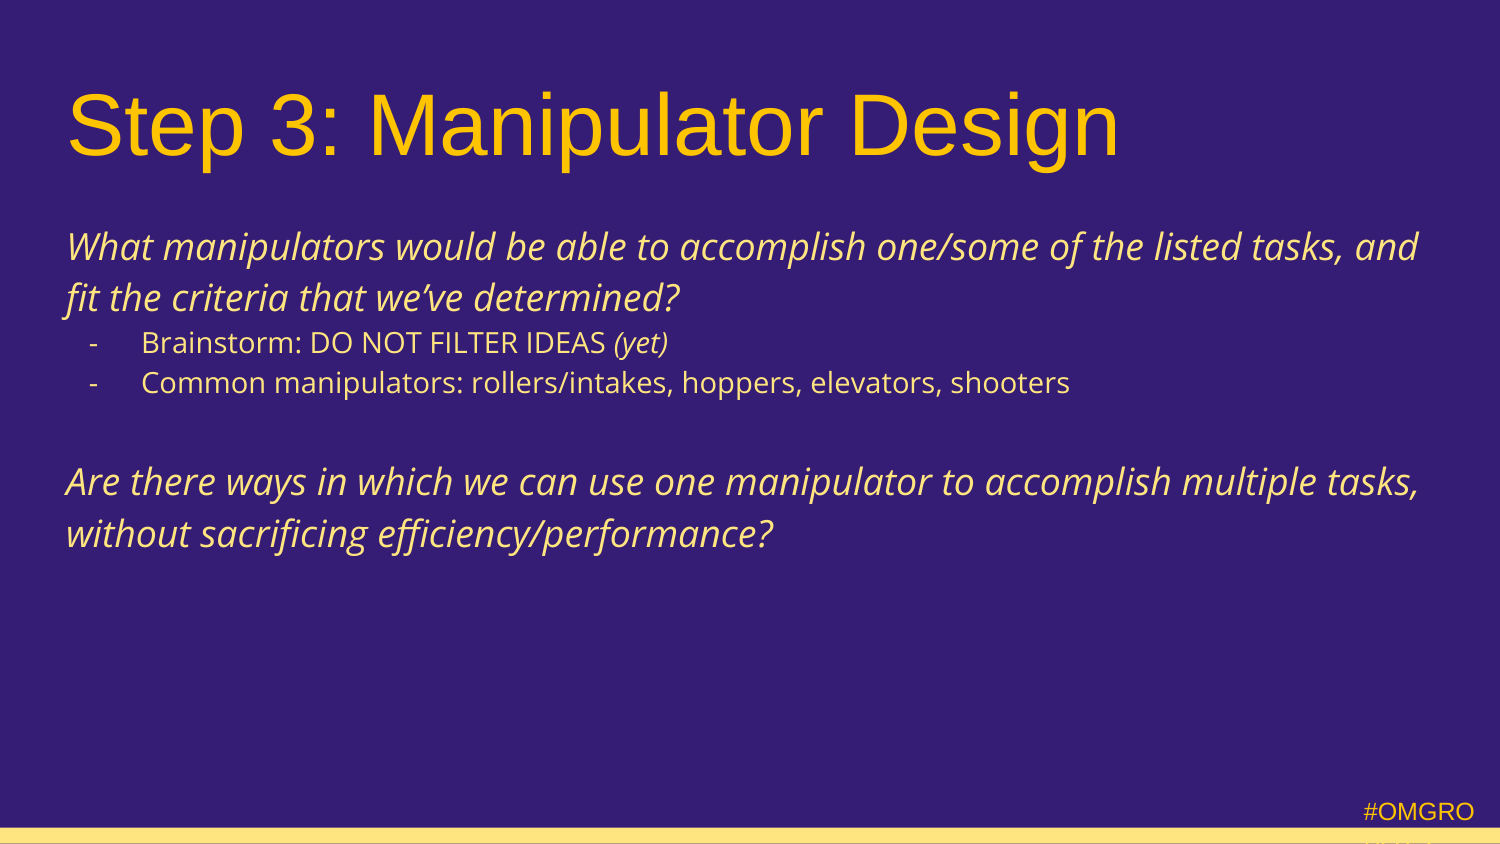

# Step 3: Manipulator Design
What manipulators would be able to accomplish one/some of the listed tasks, and fit the criteria that we’ve determined?
Brainstorm: DO NOT FILTER IDEAS (yet)
Common manipulators: rollers/intakes, hoppers, elevators, shooters

Are there ways in which we can use one manipulator to accomplish multiple tasks, without sacrificing efficiency/performance?